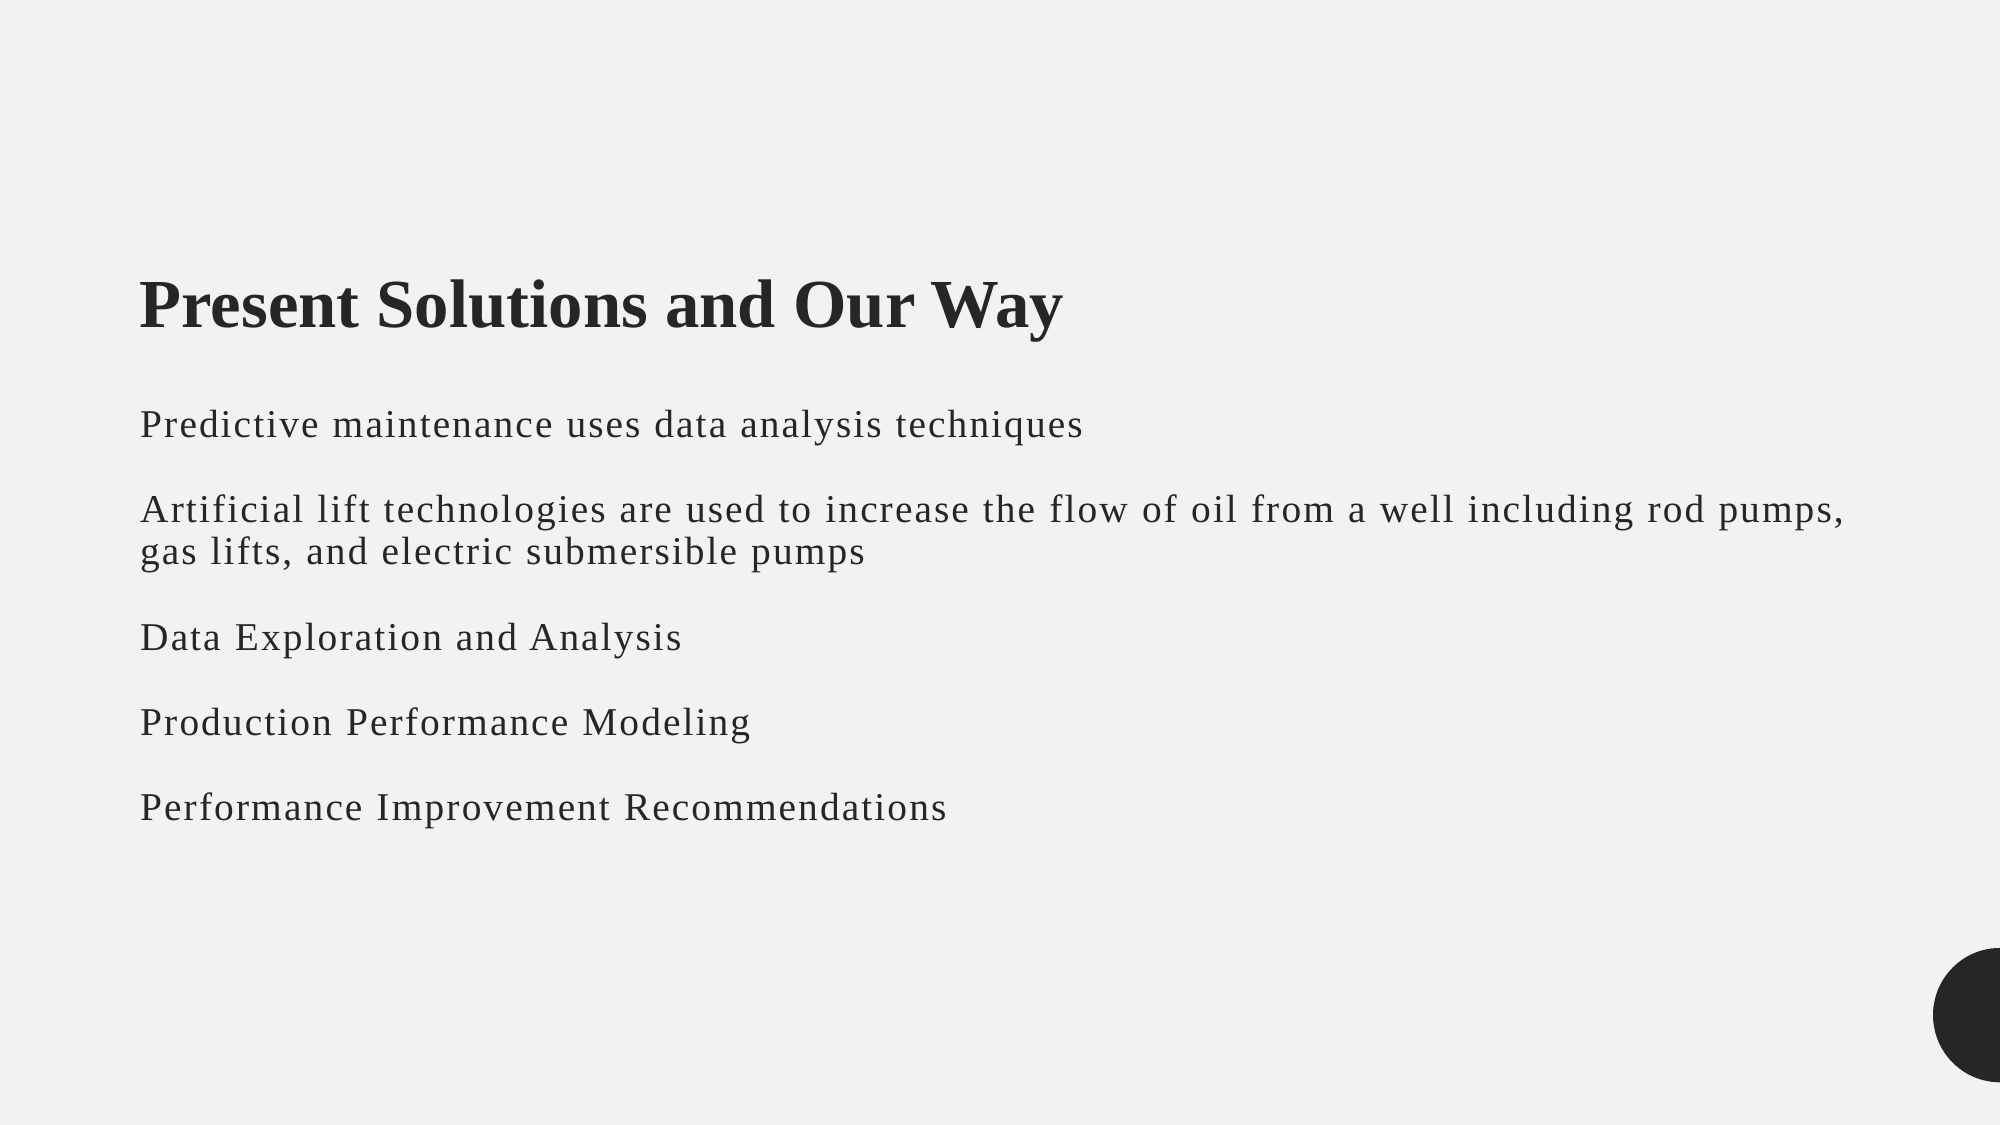

Present Solutions and Our Way
# Predictive maintenance uses data analysis techniques Artificial lift technologies are used to increase the flow of oil from a well including rod pumps, gas lifts, and electric submersible pumps Data Exploration and Analysis Production Performance Modeling Performance Improvement Recommendations